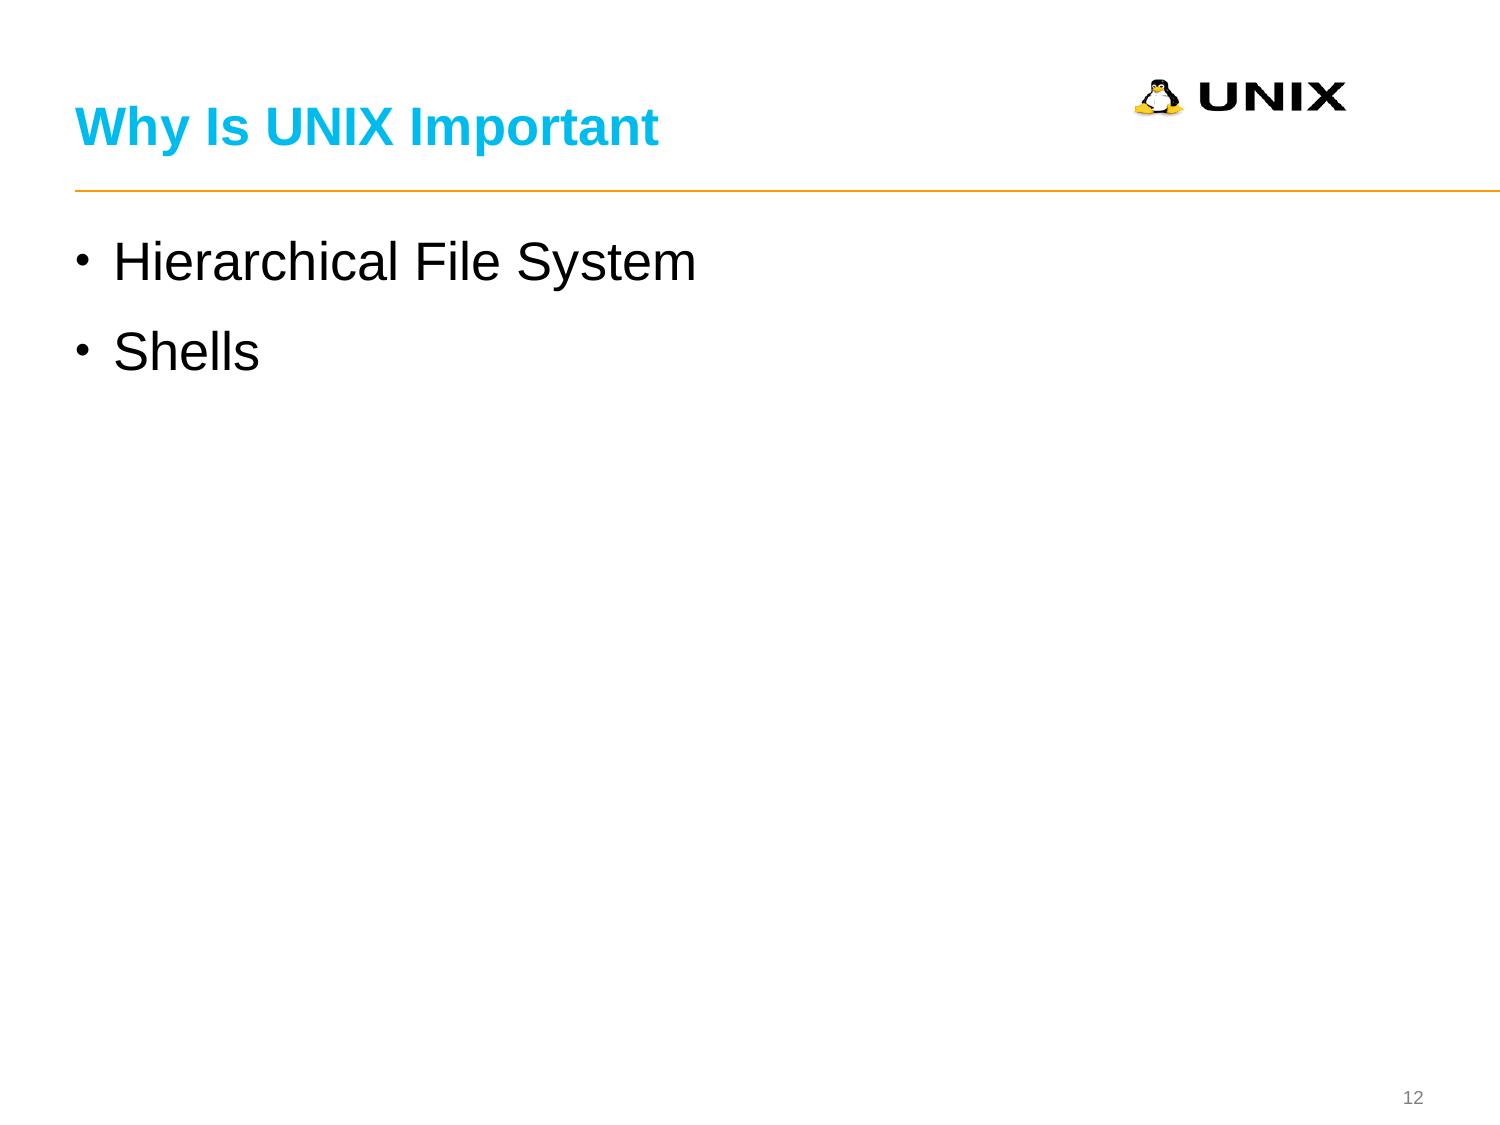

# Why Is UNIX Important
Hierarchical File System
Shells